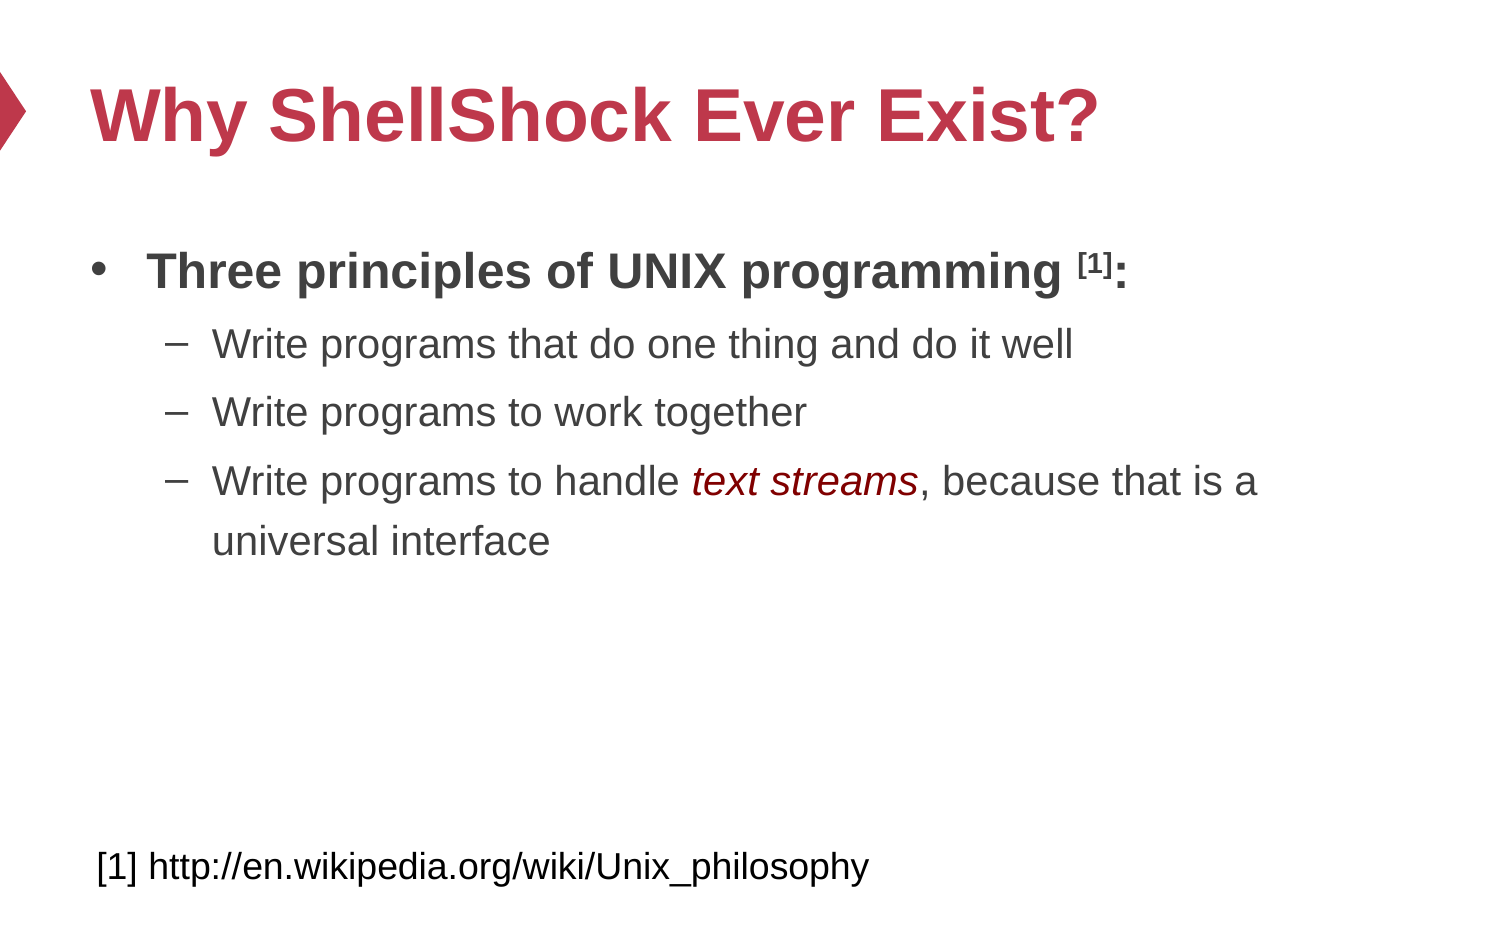

# Why ShellShock Ever Exist?
Three principles of UNIX programming [1]:
Write programs that do one thing and do it well
Write programs to work together
Write programs to handle text streams, because that is a universal interface
[1] http://en.wikipedia.org/wiki/Unix_philosophy